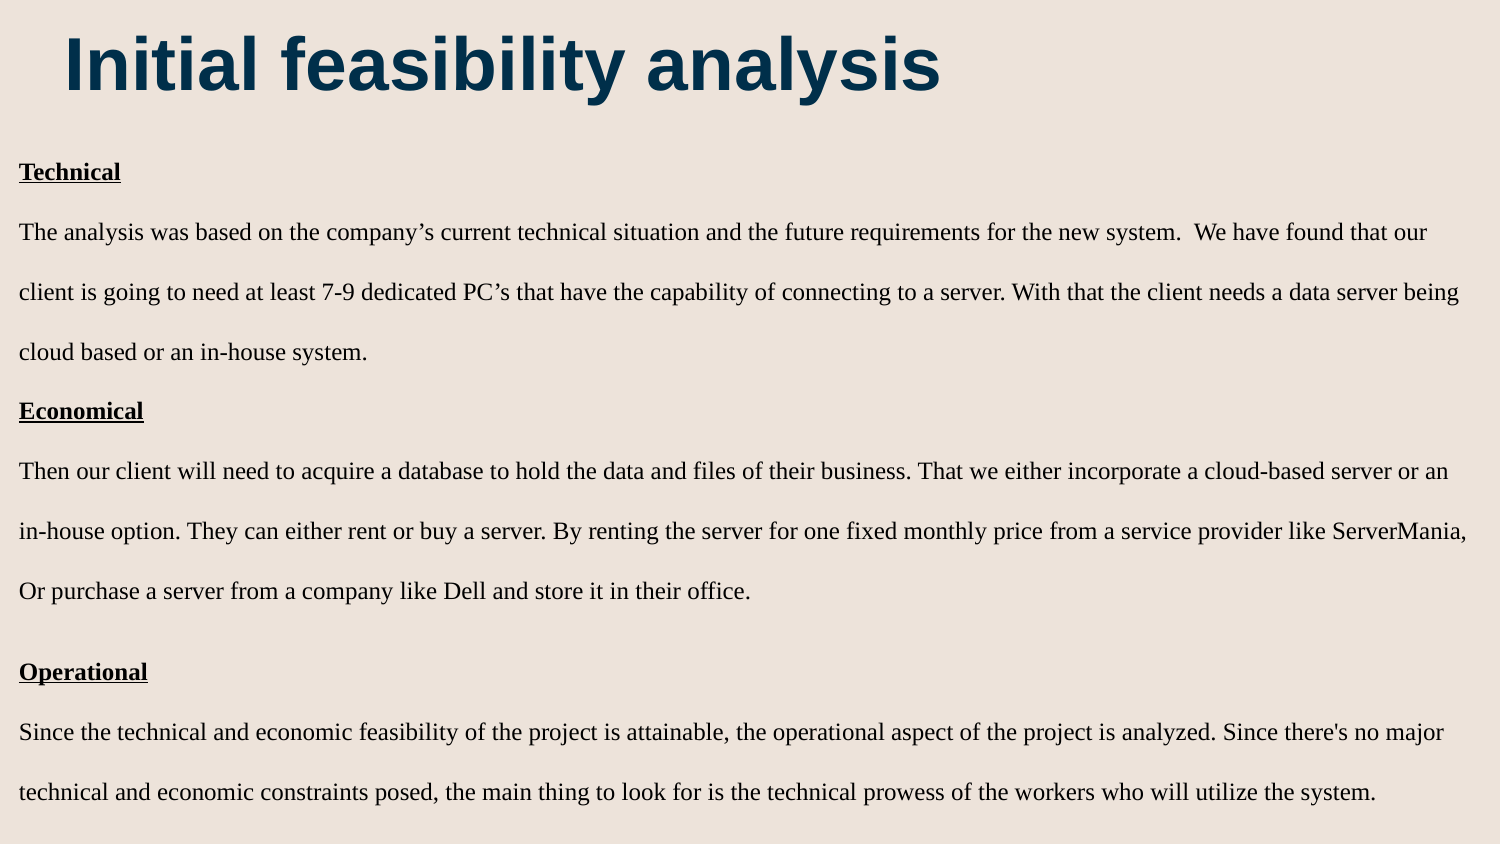

# Initial feasibility analysis
Technical
The analysis was based on the company’s current technical situation and the future requirements for the new system.  We have found that our client is going to need at least 7-9 dedicated PC’s that have the capability of connecting to a server. With that the client needs a data server being cloud based or an in-house system.
Economical
Then our client will need to acquire a database to hold the data and files of their business. That we either incorporate a cloud-based server or an in-house option. They can either rent or buy a server. By renting the server for one fixed monthly price from a service provider like ServerMania, Or purchase a server from a company like Dell and store it in their office.
Operational
Since the technical and economic feasibility of the project is attainable, the operational aspect of the project is analyzed. Since there's no major technical and economic constraints posed, the main thing to look for is the technical prowess of the workers who will utilize the system.